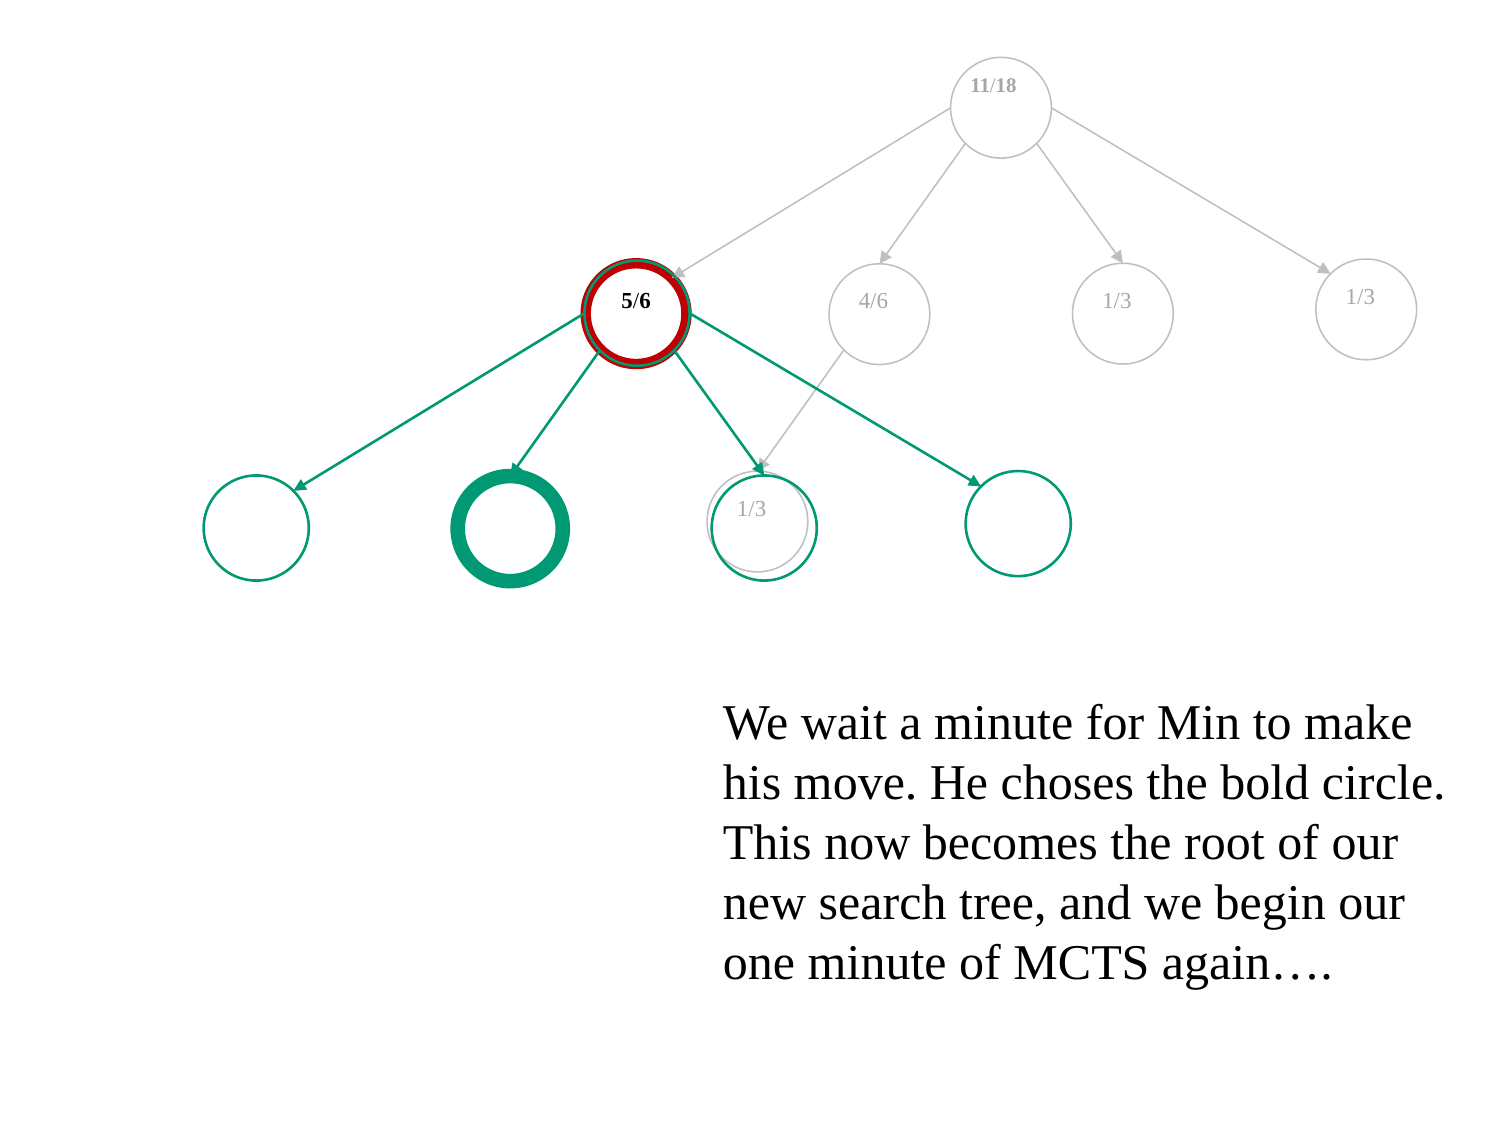

11/18
1/3

1/3
5/6
4/6

1/3

We wait a minute for Min to make his move. He choses the bold circle.
This now becomes the root of our new search tree, and we begin our one minute of MCTS again….